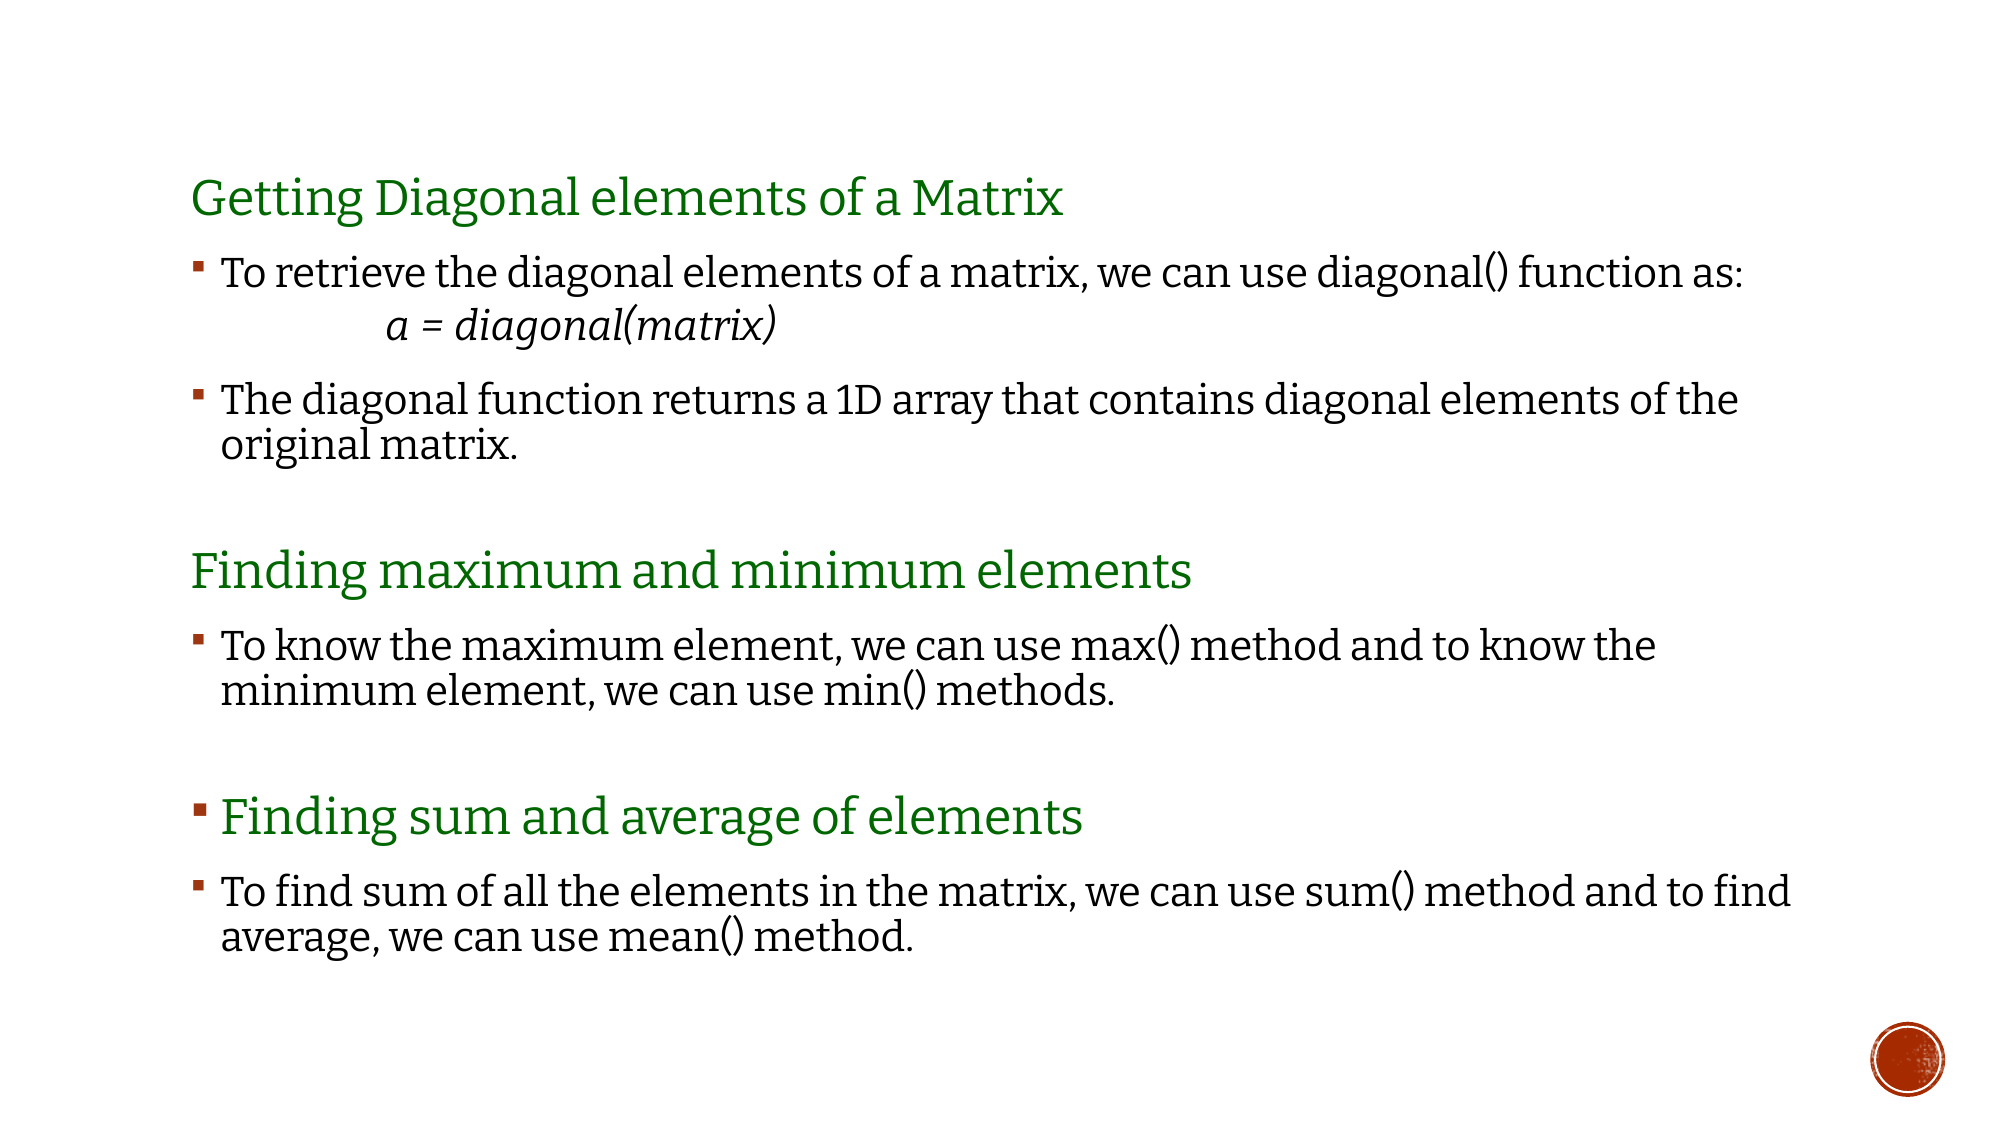

Getting Diagonal elements of a Matrix
To retrieve the diagonal elements of a matrix, we can use diagonal() function as:
	a = diagonal(matrix)
The diagonal function returns a 1D array that contains diagonal elements of the original matrix.

Finding maximum and minimum elements
To know the maximum element, we can use max() method and to know the minimum element, we can use min() methods.

Finding sum and average of elements
To find sum of all the elements in the matrix, we can use sum() method and to find average, we can use mean() method.